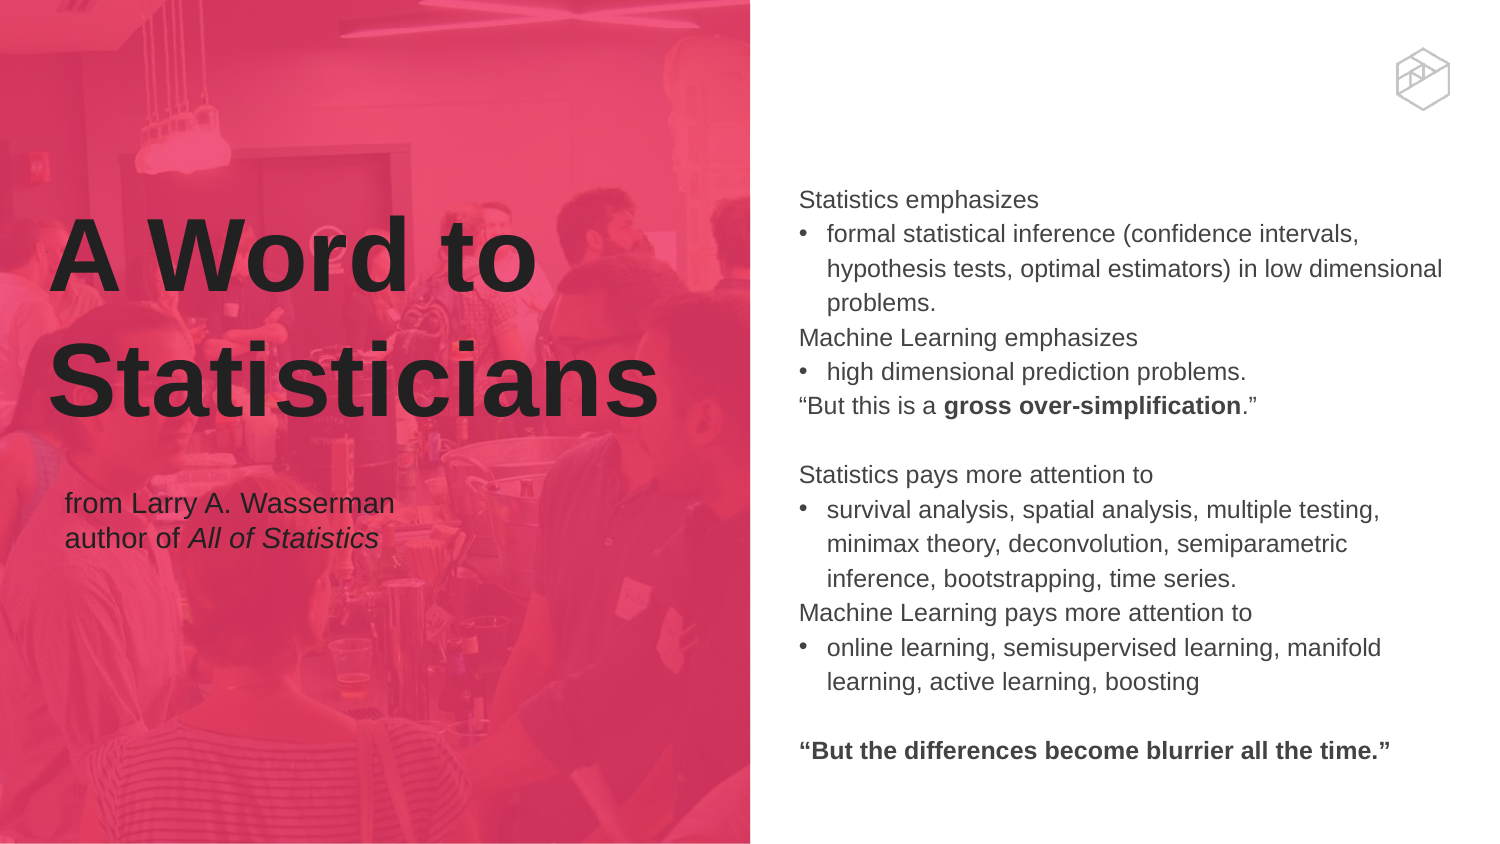

Statistics emphasizes
formal statistical inference (confidence intervals, hypothesis tests, optimal estimators) in low dimensional problems.
Machine Learning emphasizes
high dimensional prediction problems.
“But this is a gross over-simplification.”

Statistics pays more attention to
survival analysis, spatial analysis, multiple testing, minimax theory, deconvolution, semiparametric inference, bootstrapping, time series.
Machine Learning pays more attention to
online learning, semisupervised learning, manifold learning, active learning, boosting

“But the differences become blurrier all the time.”
# A Word to Statisticians
from Larry A. Wasserman
author of All of Statistics